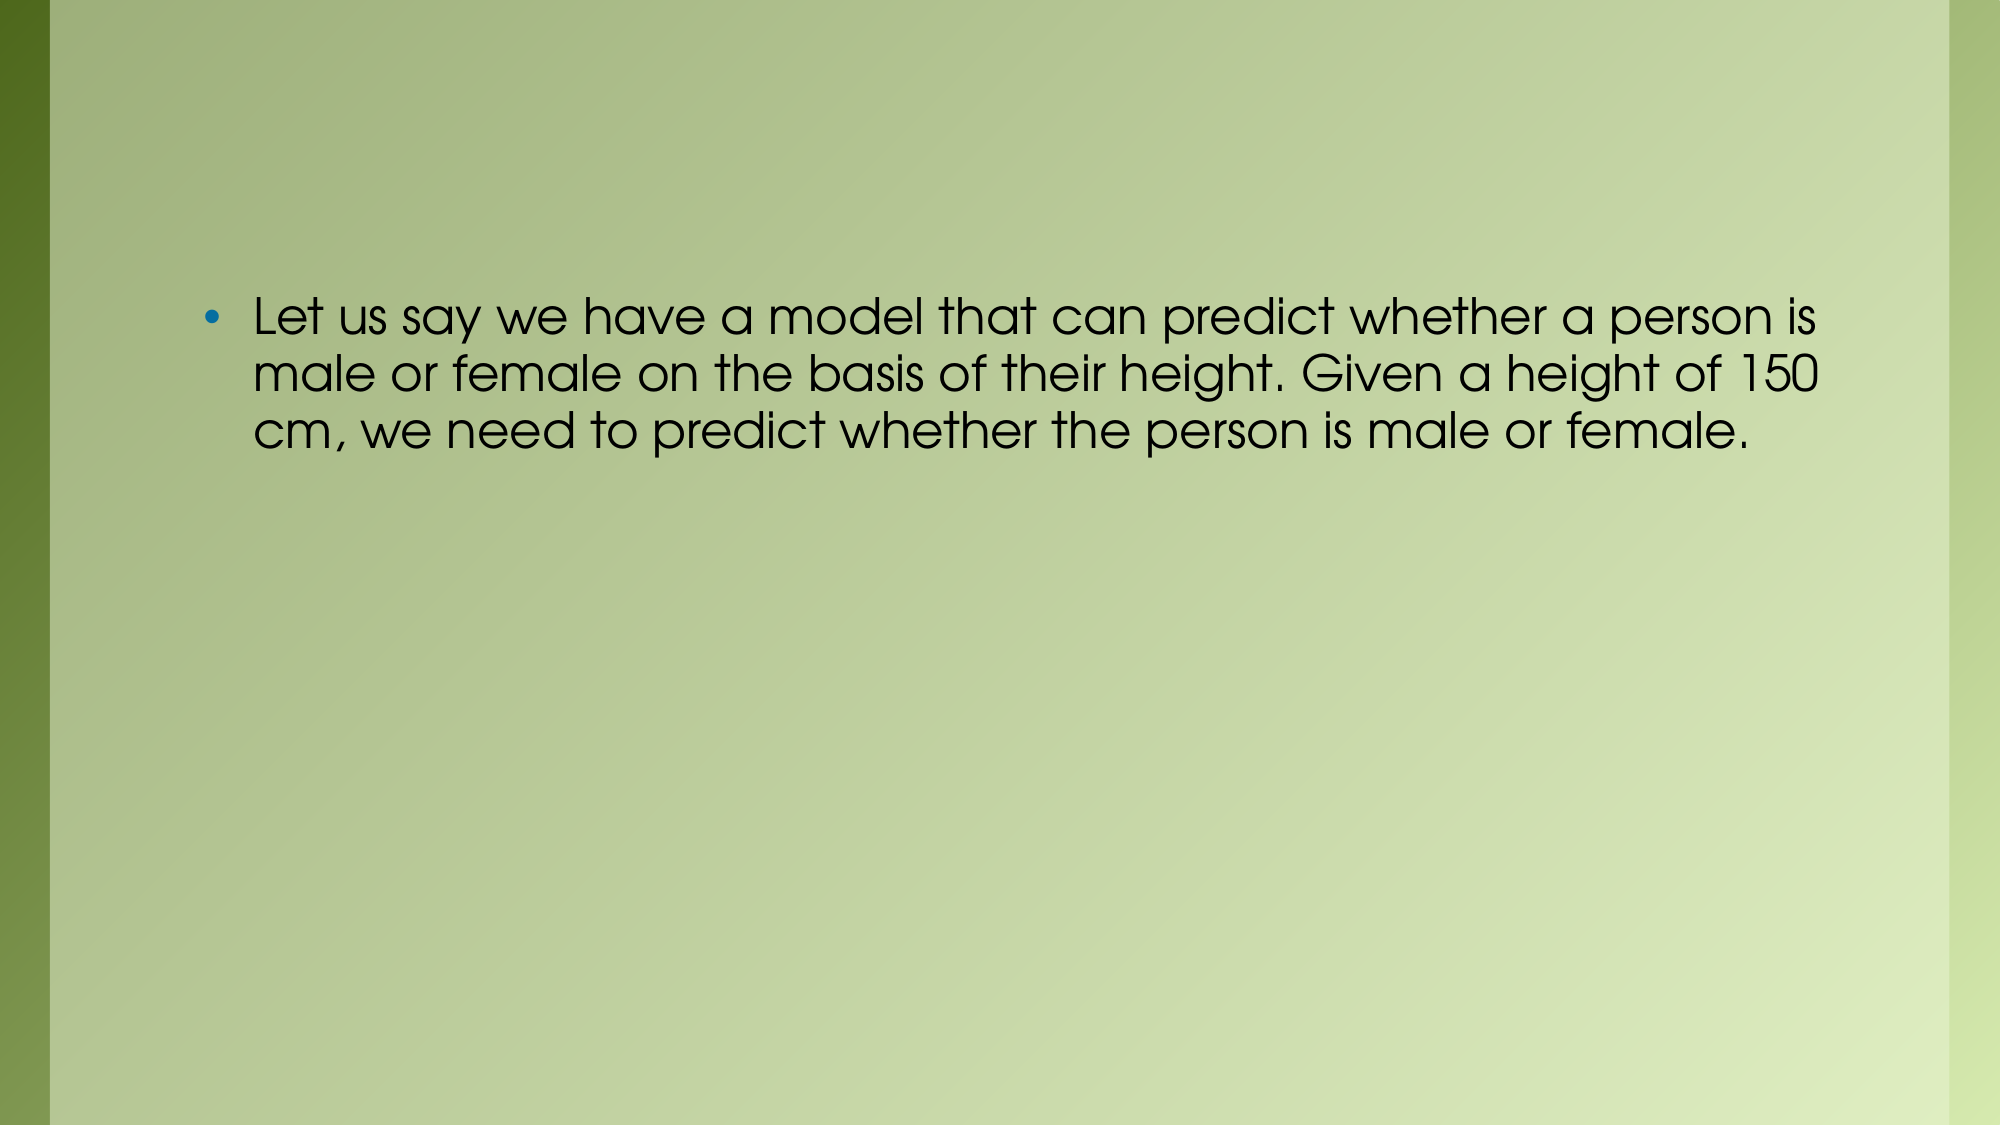

#
Let us say we have a model that can predict whether a person is male or female on the basis of their height. Given a height of 150 cm, we need to predict whether the person is male or female.